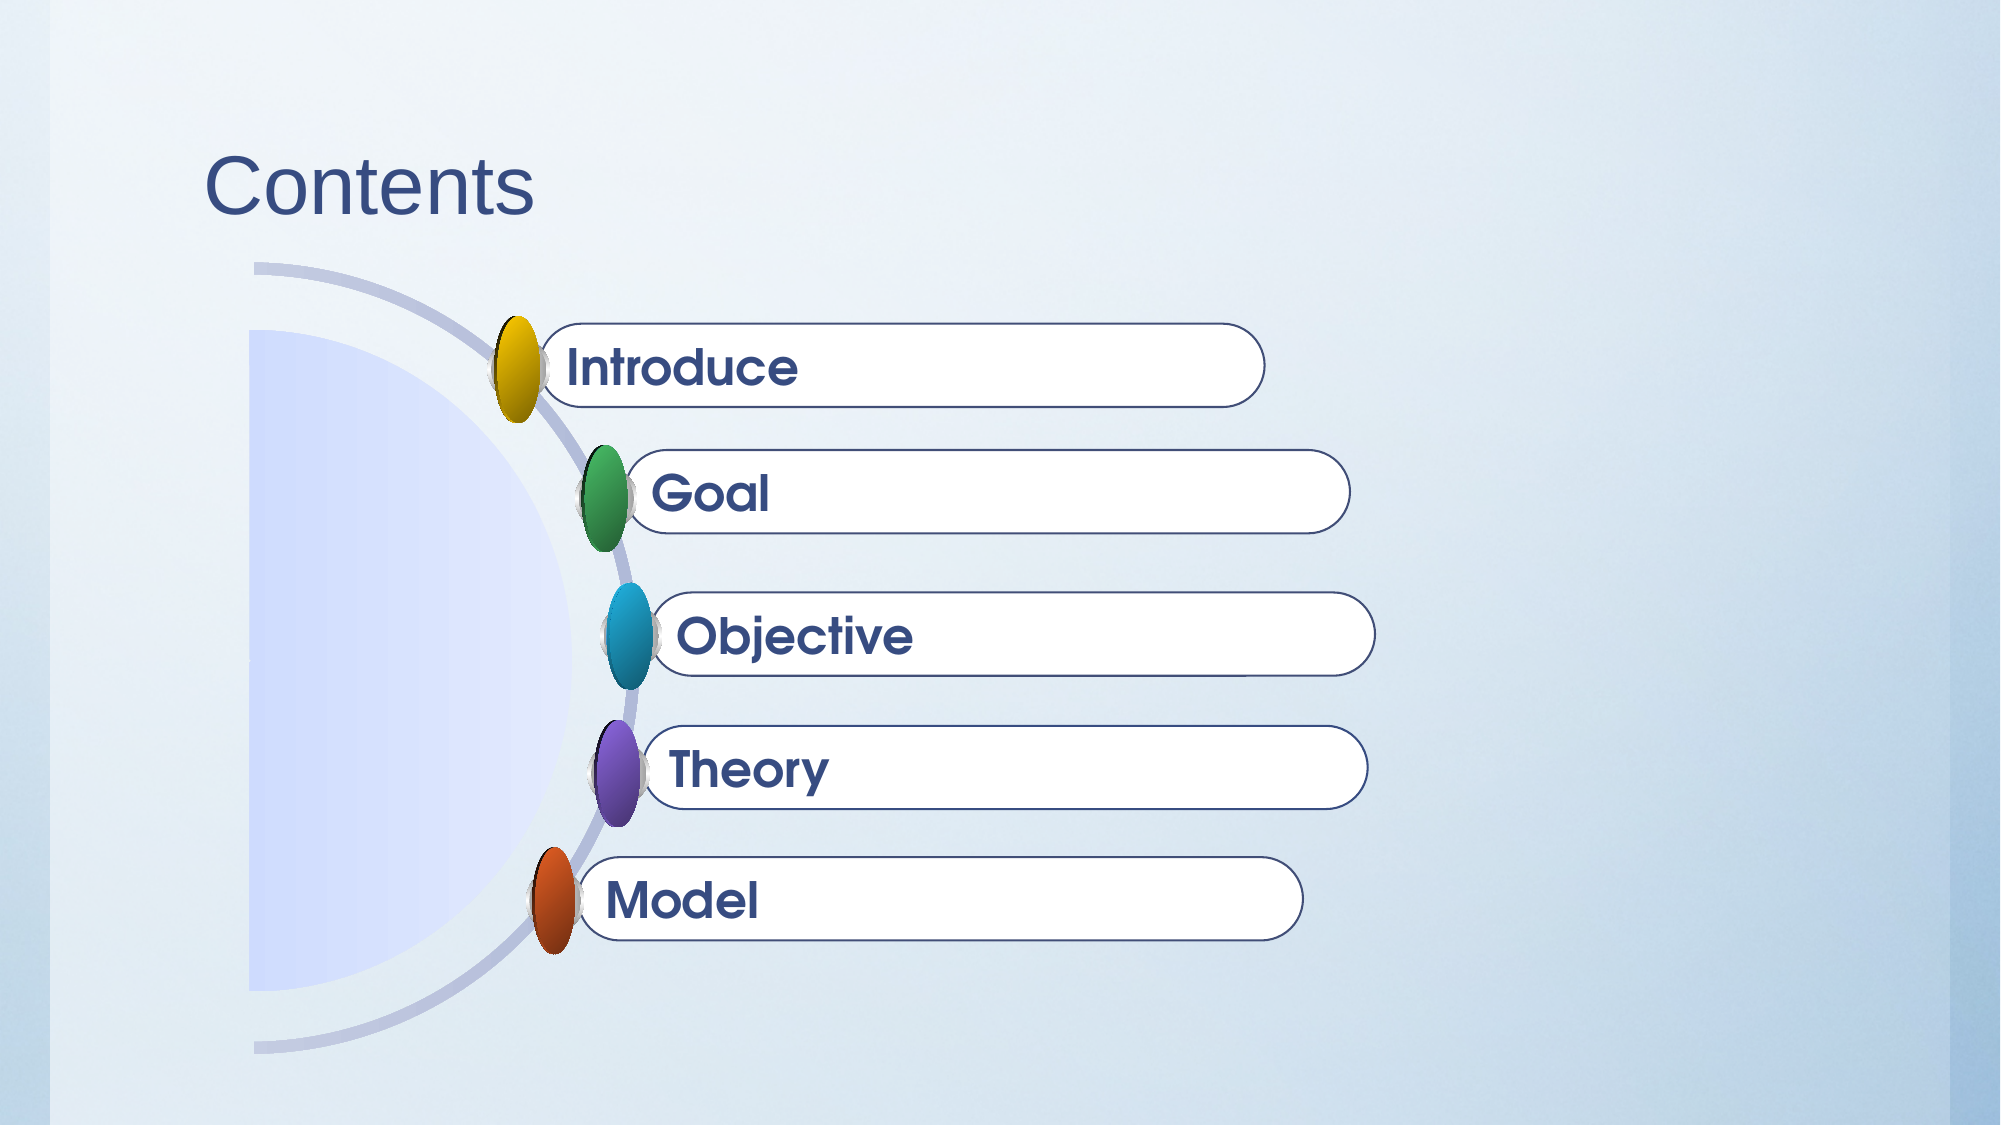

# Contents

Introduce

Goal

Objective

Theory

Model